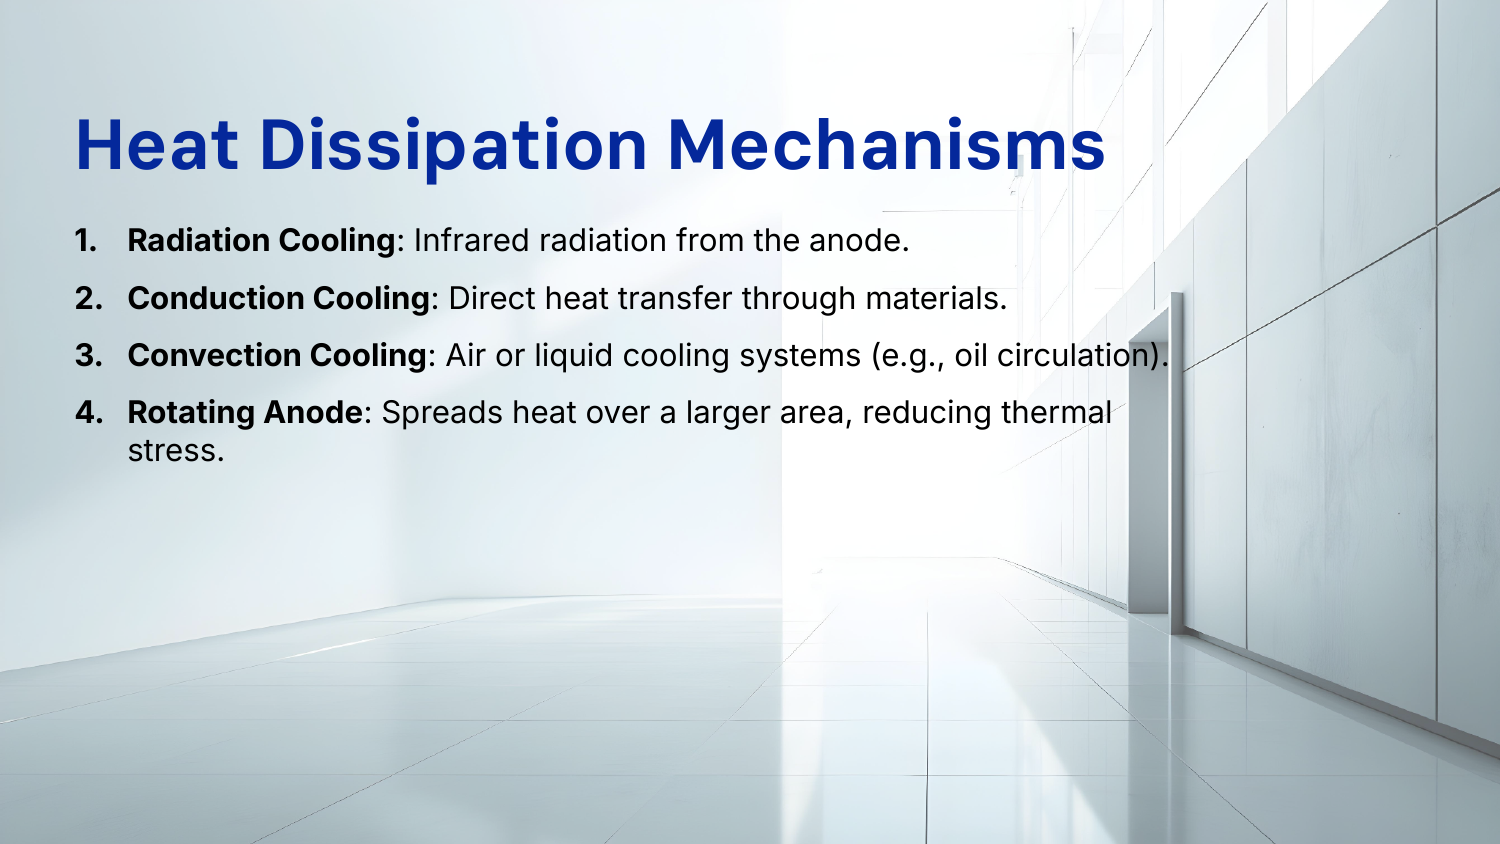

Heat Dissipation Mechanisms
# Radiation Cooling: Infrared radiation from the anode.
Conduction Cooling: Direct heat transfer through materials.
Convection Cooling: Air or liquid cooling systems (e.g., oil circulation).
Rotating Anode: Spreads heat over a larger area, reducing thermal stress.